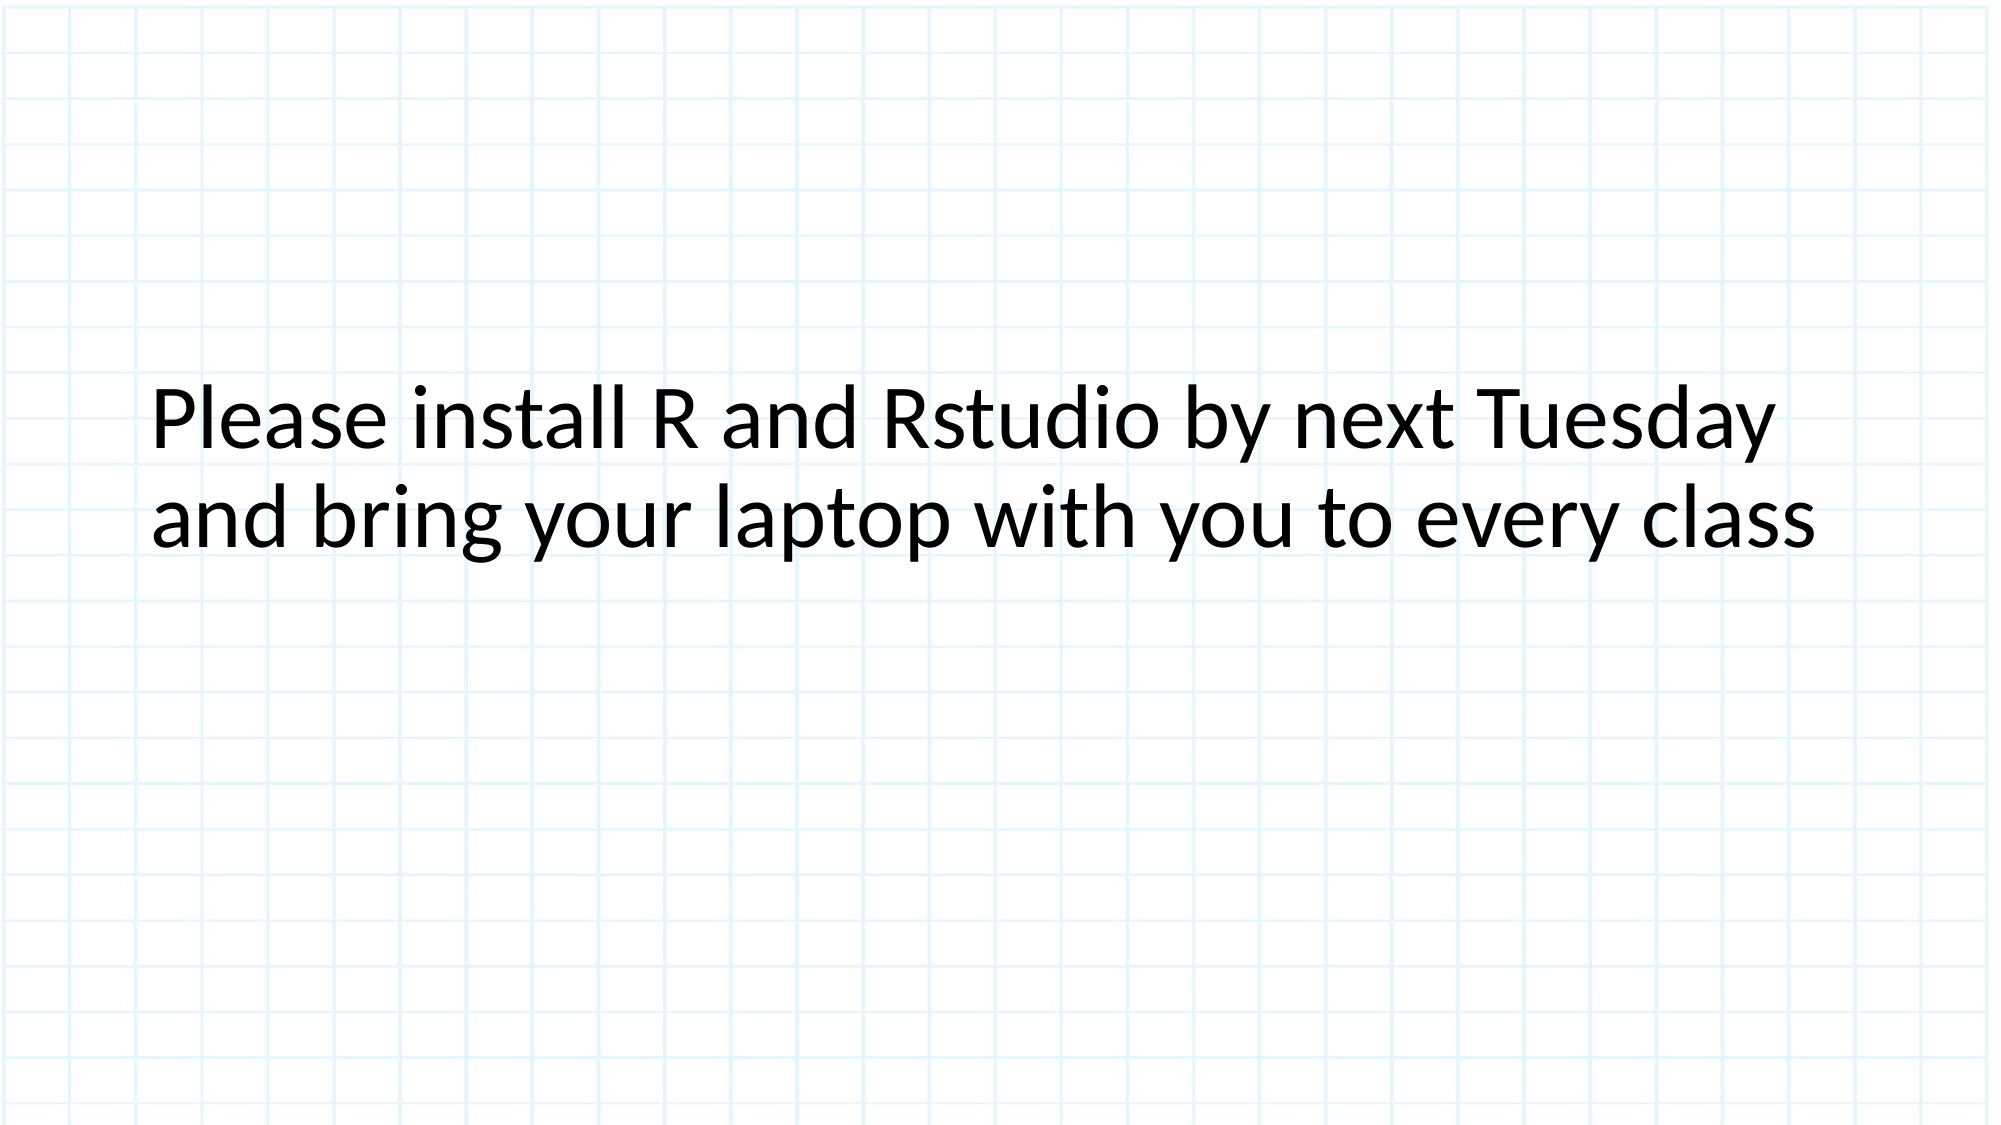

# Please install R and Rstudio by next Tuesday and bring your laptop with you to every class